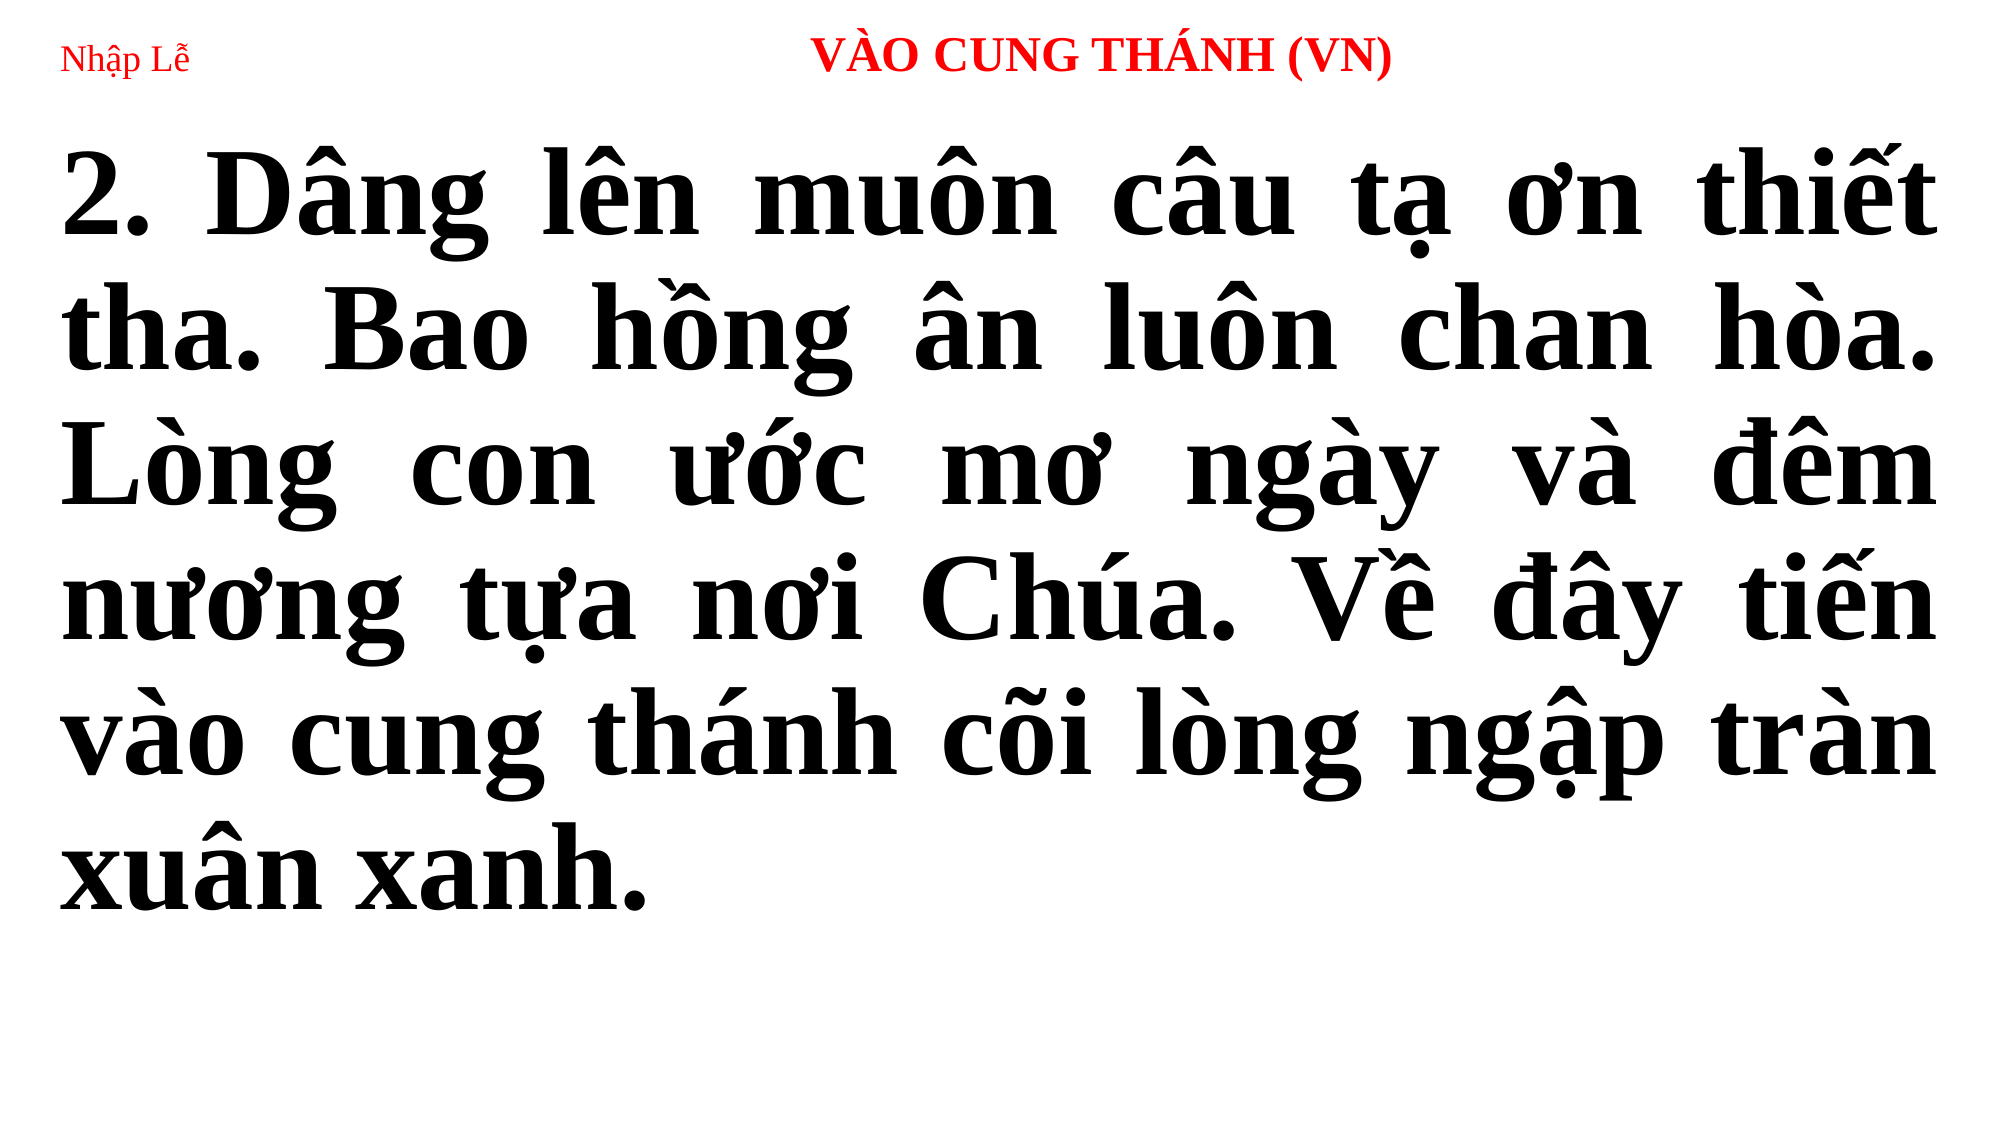

# Nhập Lễ                                       		VÀO CUNG THÁNH (VN)
2. Dâng lên muôn câu tạ ơn thiết tha. Bao hồng ân luôn chan hòa. Lòng con ước mơ ngày và đêm nương tựa nơi Chúa. Về đây tiến vào cung thánh cõi lòng ngập tràn xuân xanh.